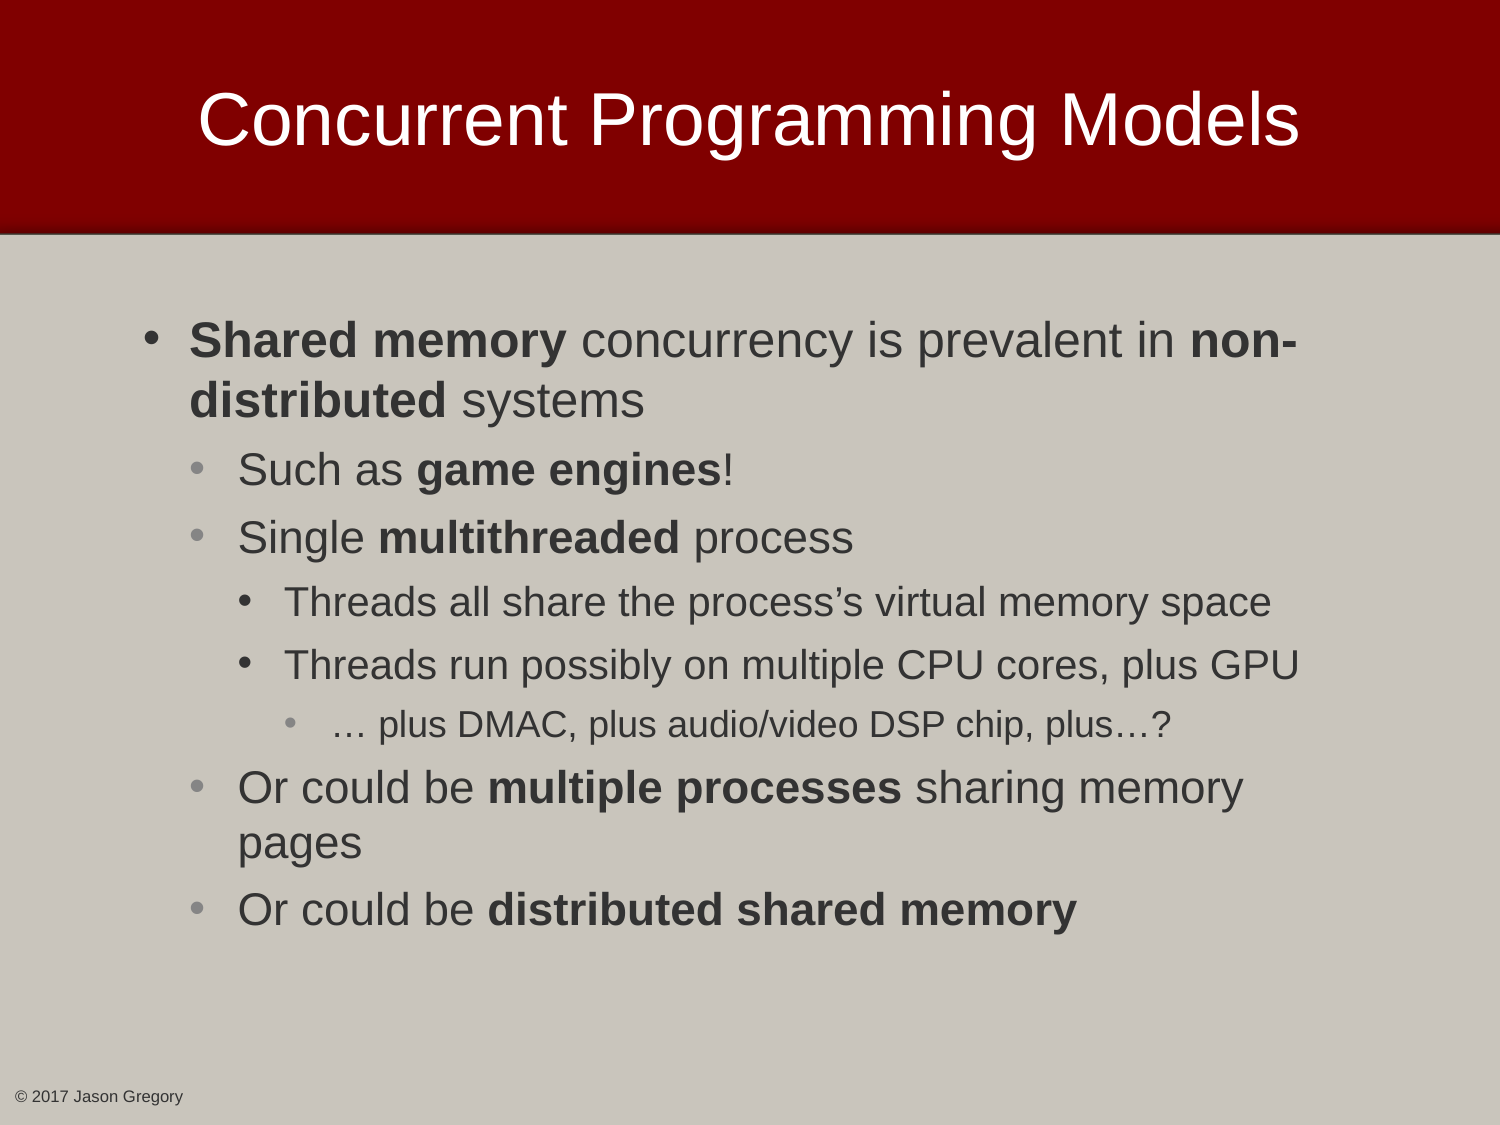

# Concurrent Programming Models
Shared memory concurrency is prevalent in non-distributed systems
Such as game engines!
Single multithreaded process
Threads all share the process’s virtual memory space
Threads run possibly on multiple CPU cores, plus GPU
… plus DMAC, plus audio/video DSP chip, plus…?
Or could be multiple processes sharing memory pages
Or could be distributed shared memory
© 2017 Jason Gregory